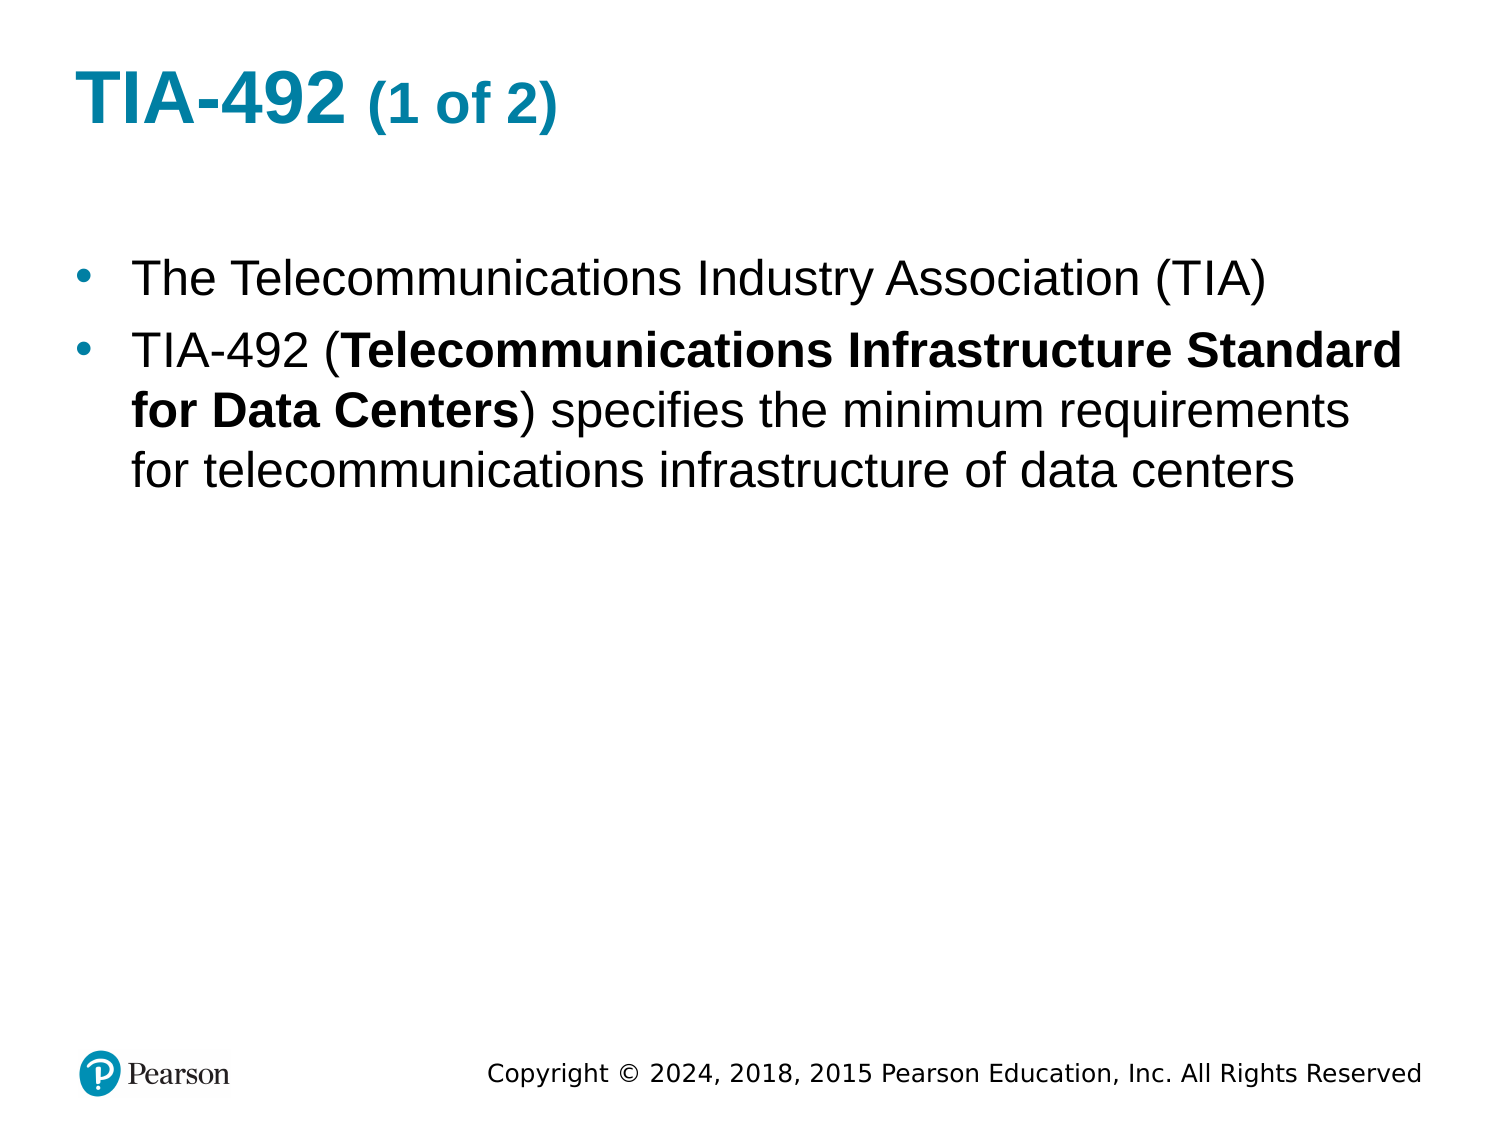

# T I A-492 (1 of 2)
The Telecommunications Industry Association (T I A)
T I A-492 (Telecommunications Infrastructure Standard for Data Centers) specifies the minimum requirements for telecommunications infrastructure of data centers